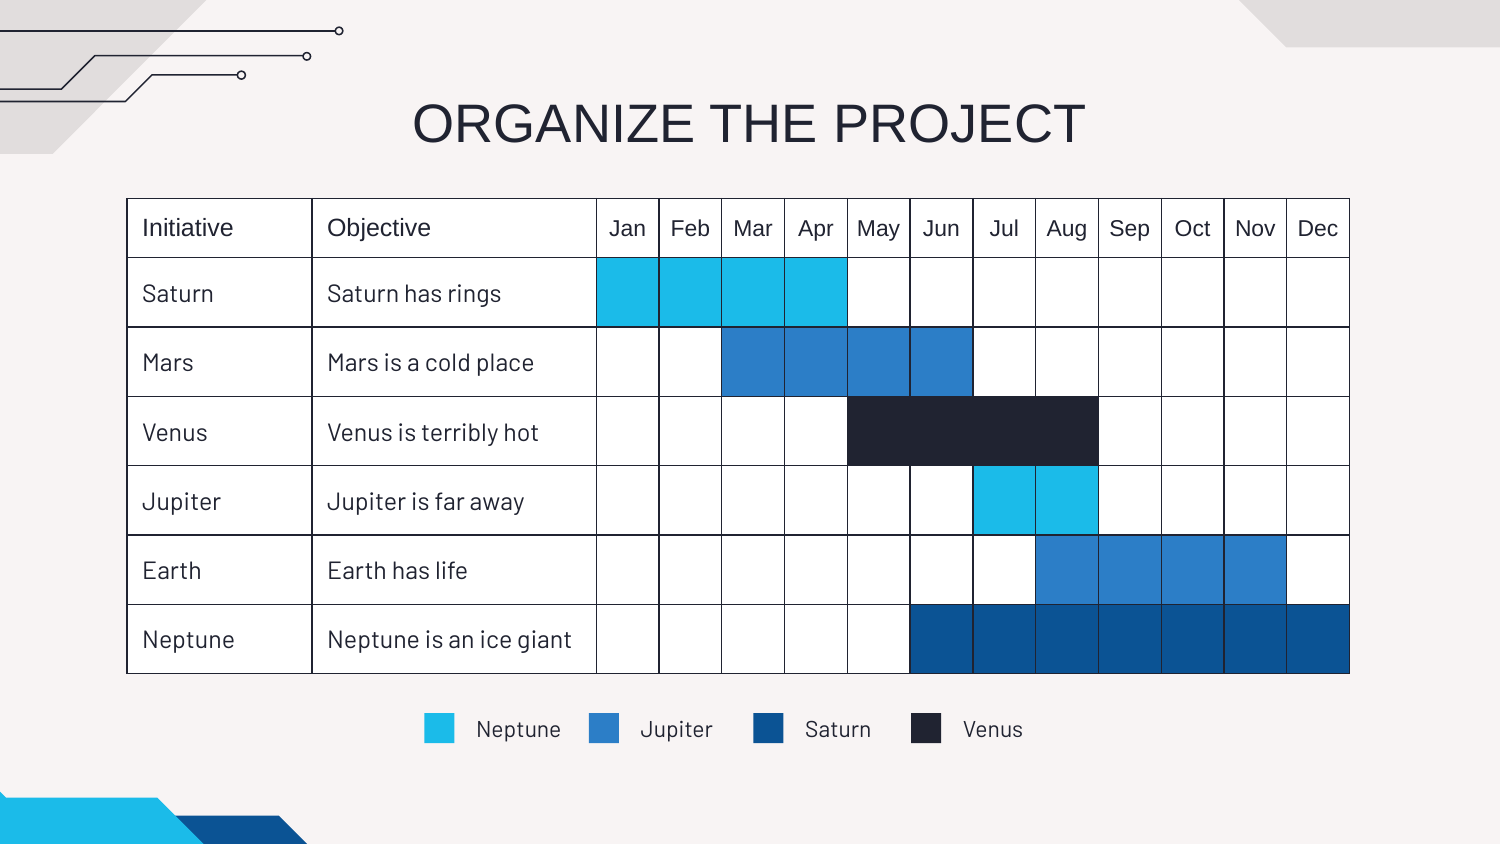

# ORGANIZE THE PROJECT
| Initiative | Objective | Jan | Feb | Mar | Apr | May | Jun | Jul | Aug | Sep | Oct | Nov | Dec |
| --- | --- | --- | --- | --- | --- | --- | --- | --- | --- | --- | --- | --- | --- |
| Saturn | Saturn has rings |  |  |  |  |  |  |  |  |  |  |  |  |
| Mars | Mars is a cold place |  |  |  |  |  |  |  |  |  |  |  |  |
| Venus | Venus is terribly hot |  |  |  |  |  |  |  |  |  |  |  |  |
| Jupiter | Jupiter is far away |  |  |  |  |  |  |  |  |  |  |  |  |
| Earth | Earth has life |  |  |  |  |  |  |  |  |  |  |  |  |
| Neptune | Neptune is an ice giant |  |  |  |  |  |  |  |  |  |  |  |  |
Neptune
Jupiter
Saturn
Venus